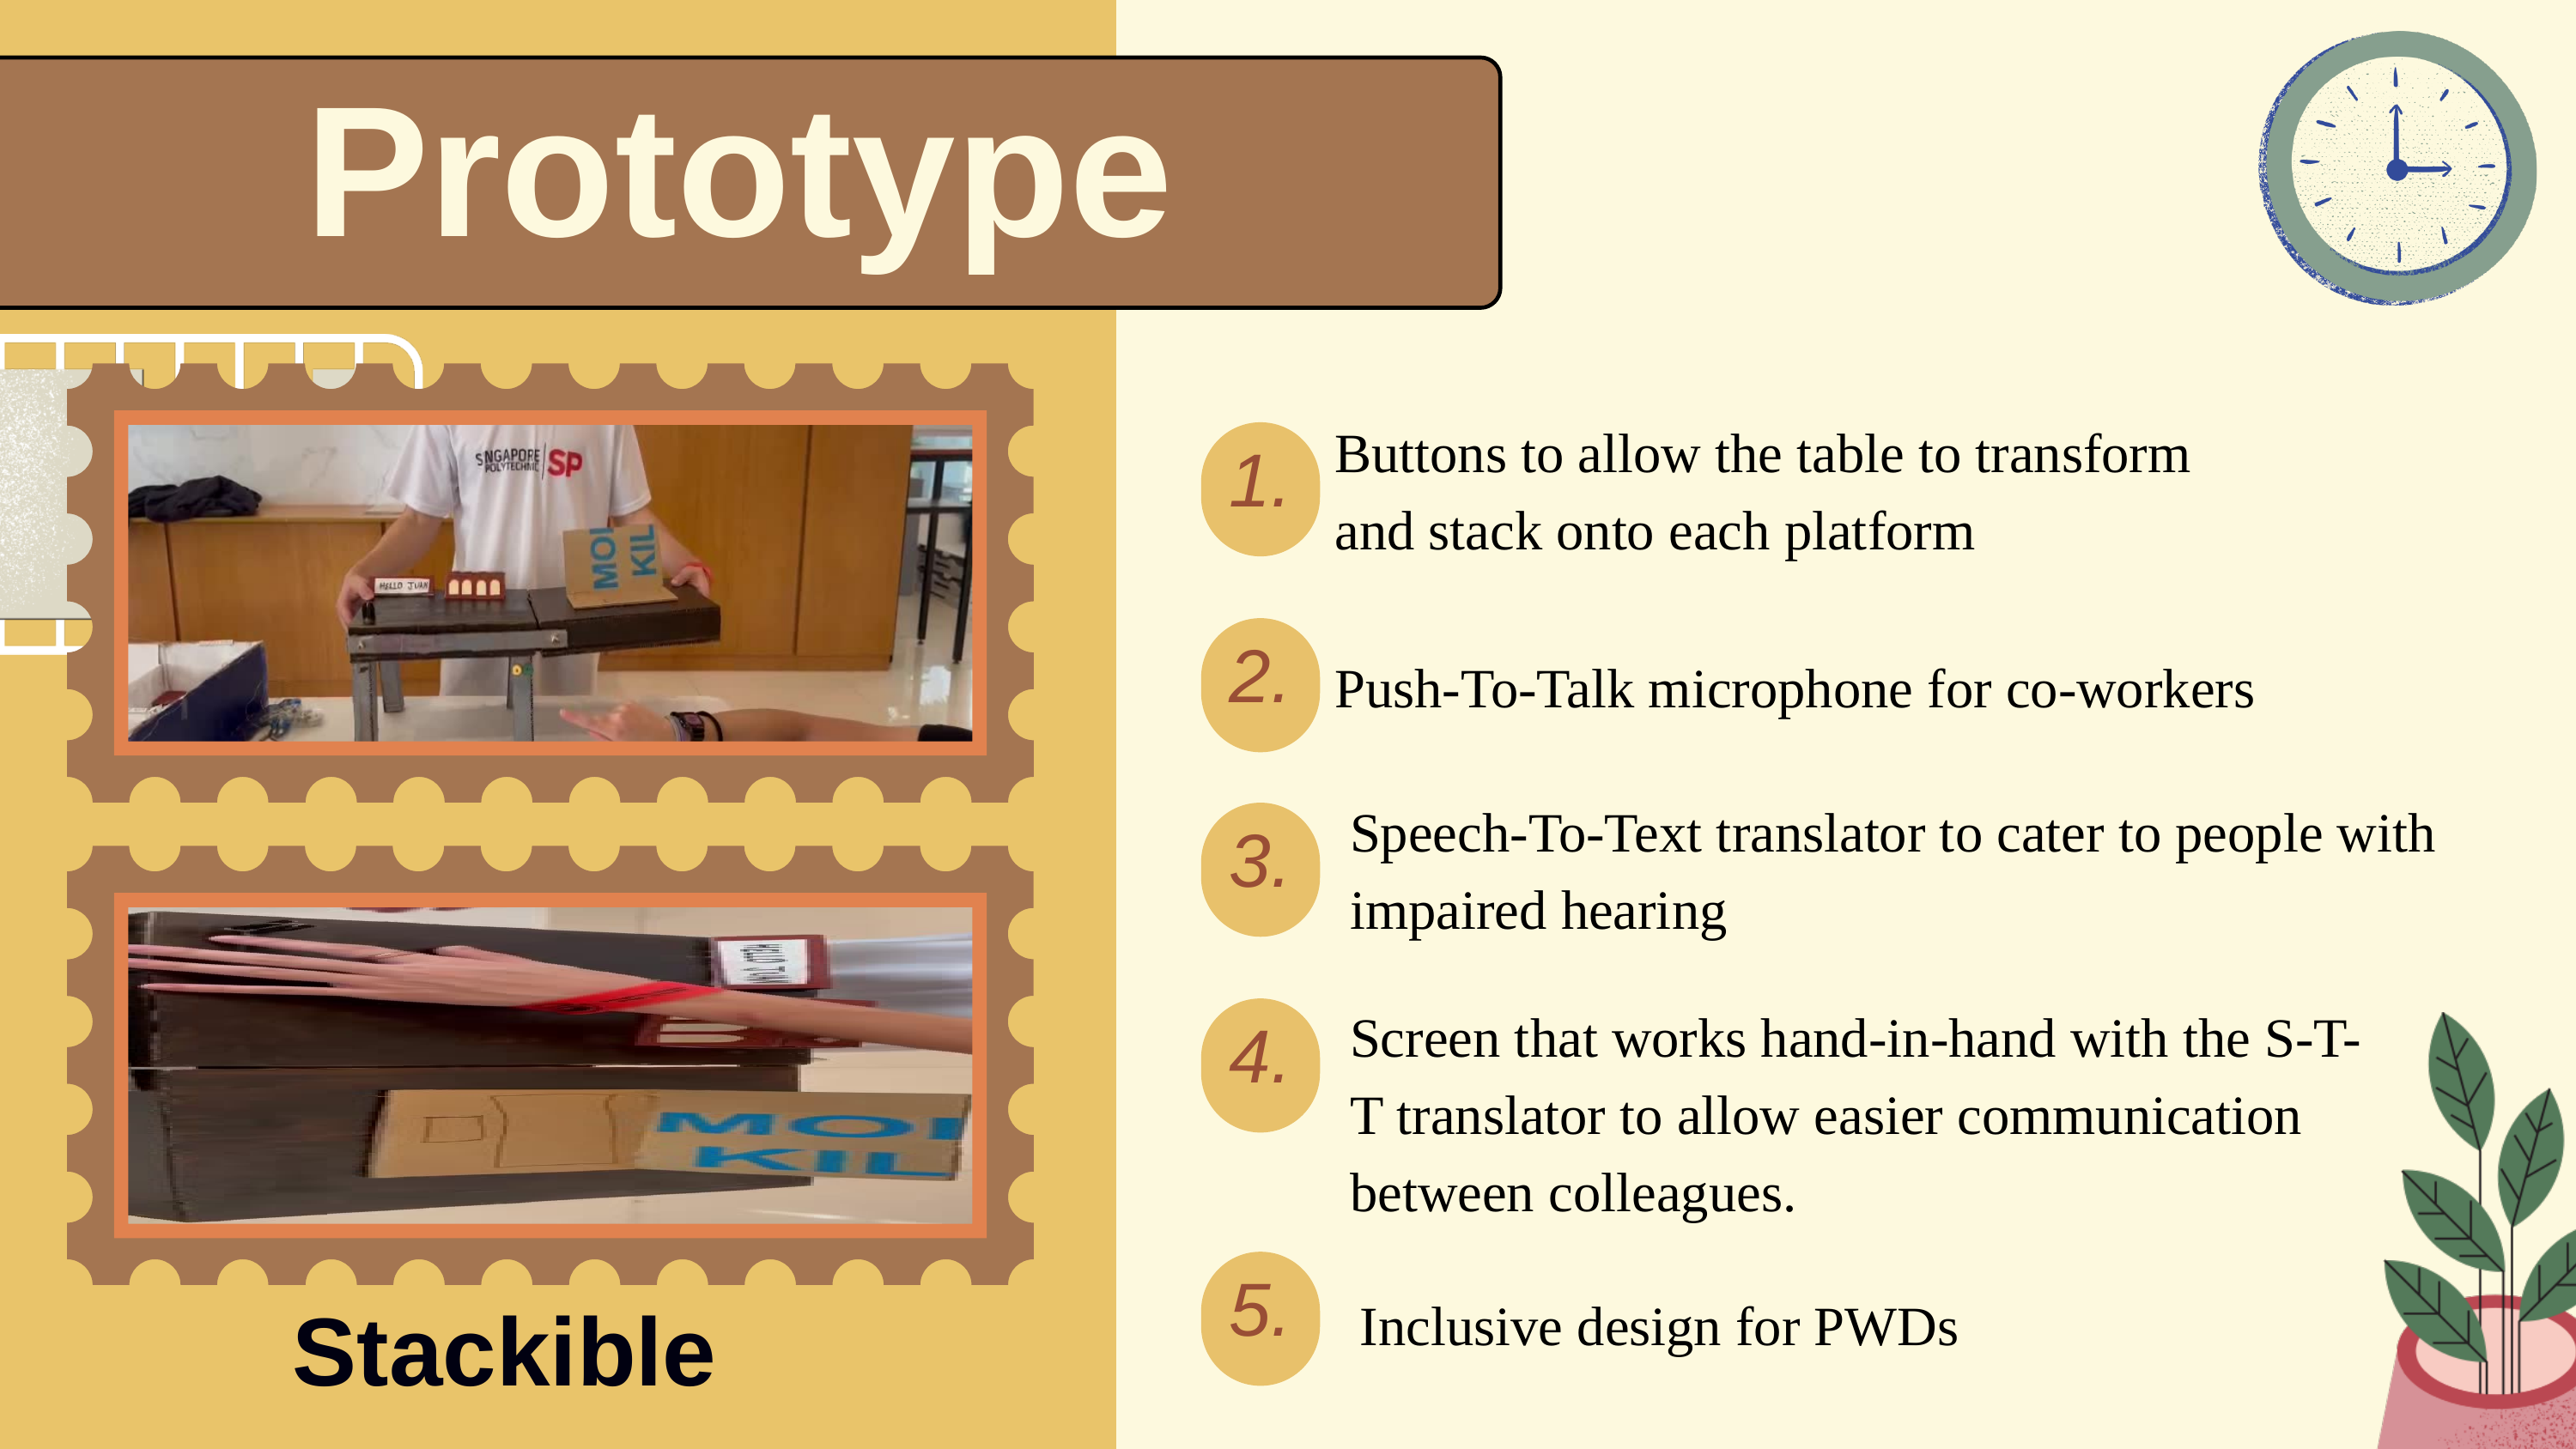

Prototype

Buttons to allow the table to transform and stack onto each platform

1.

2.
Push-To-Talk microphone for co-workers
Speech-To-Text translator to cater to people with impaired hearing

3.

Screen that works hand-in-hand with the S-T-T translator to allow easier communication between colleagues.

4.

5.
Stackible
Inclusive design for PWDs